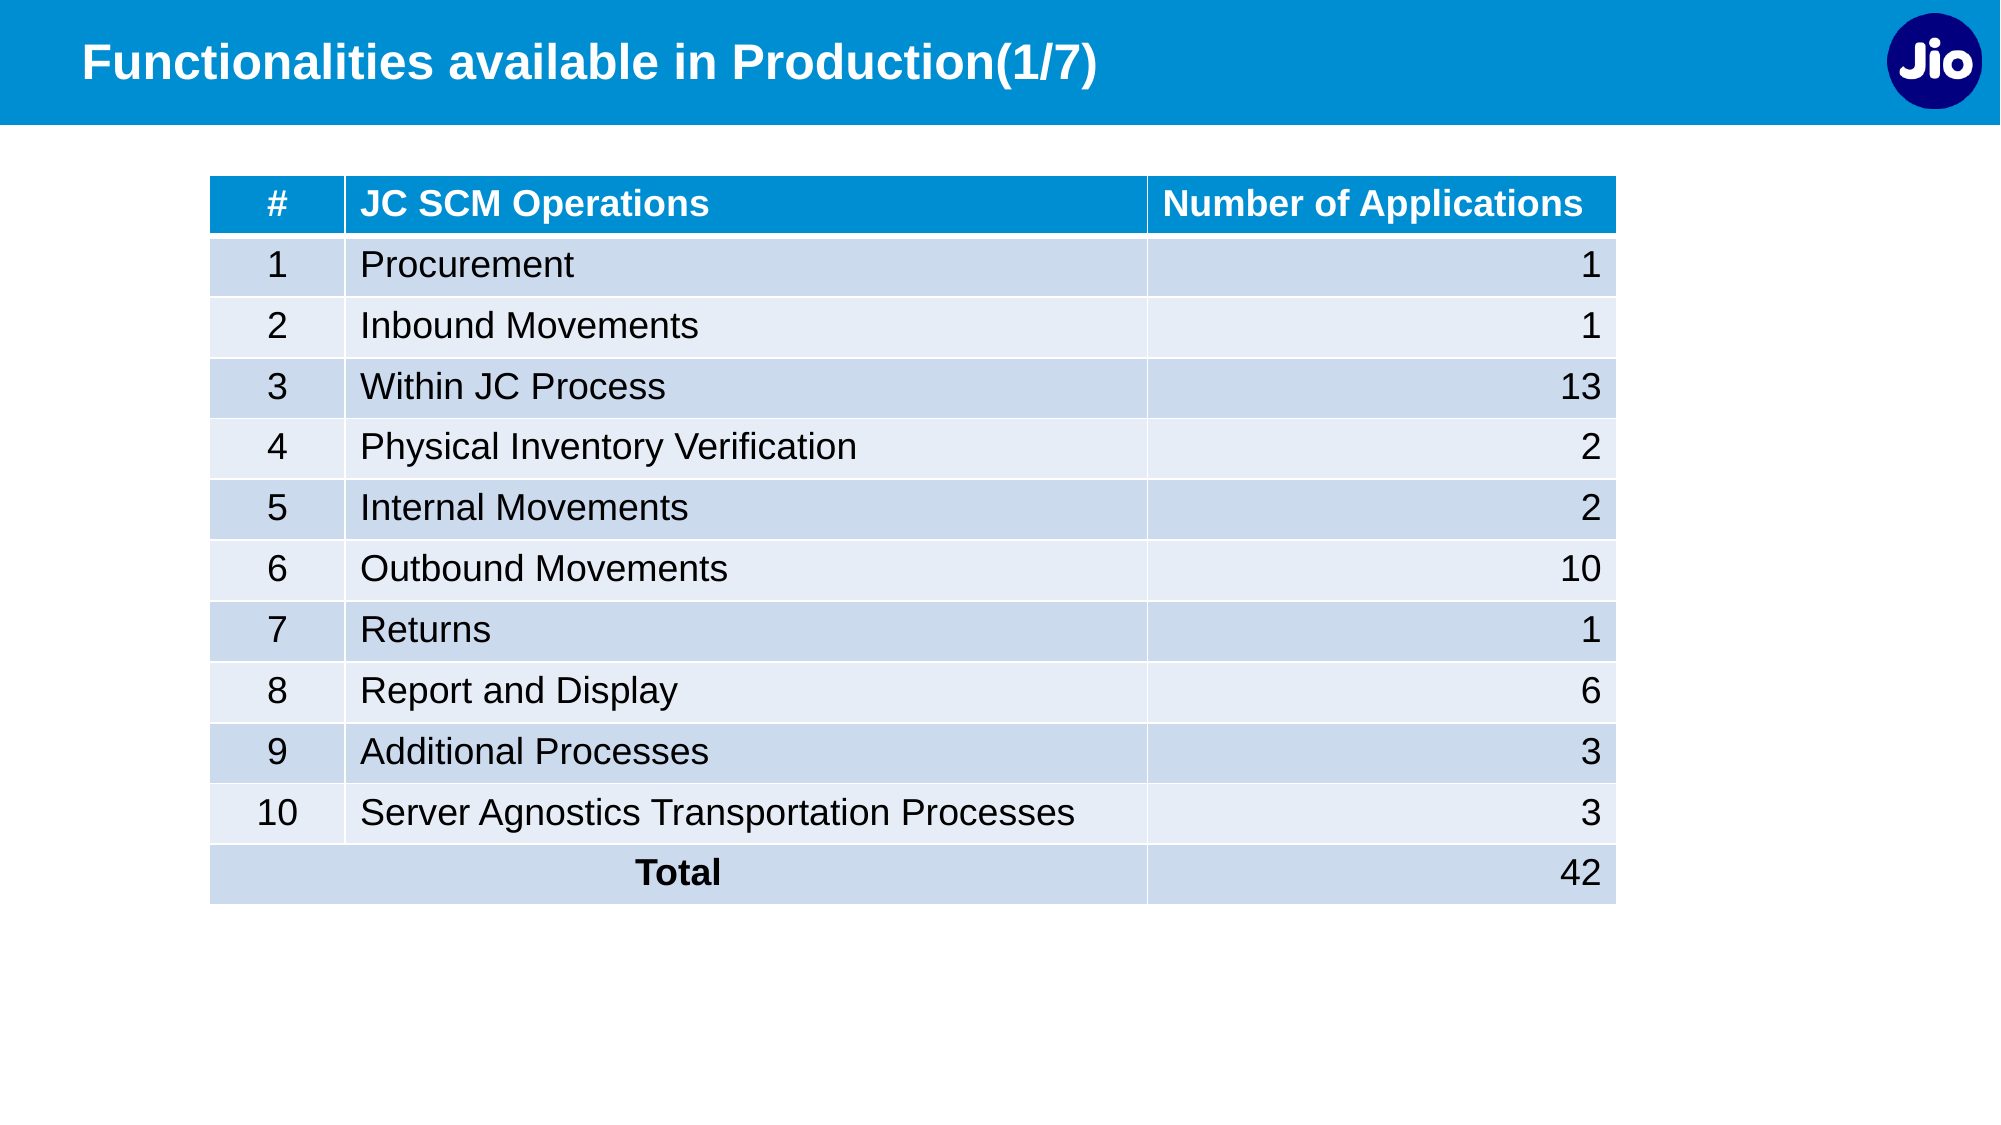

Functionalities available in Production(1/7)
| # | JC SCM Operations | Number of Applications |
| --- | --- | --- |
| 1 | Procurement | 1 |
| 2 | Inbound Movements | 1 |
| 3 | Within JC Process | 13 |
| 4 | Physical Inventory Verification | 2 |
| 5 | Internal Movements | 2 |
| 6 | Outbound Movements | 10 |
| 7 | Returns | 1 |
| 8 | Report and Display | 6 |
| 9 | Additional Processes | 3 |
| 10 | Server Agnostics Transportation Processes | 3 |
| Total |  | 42 |